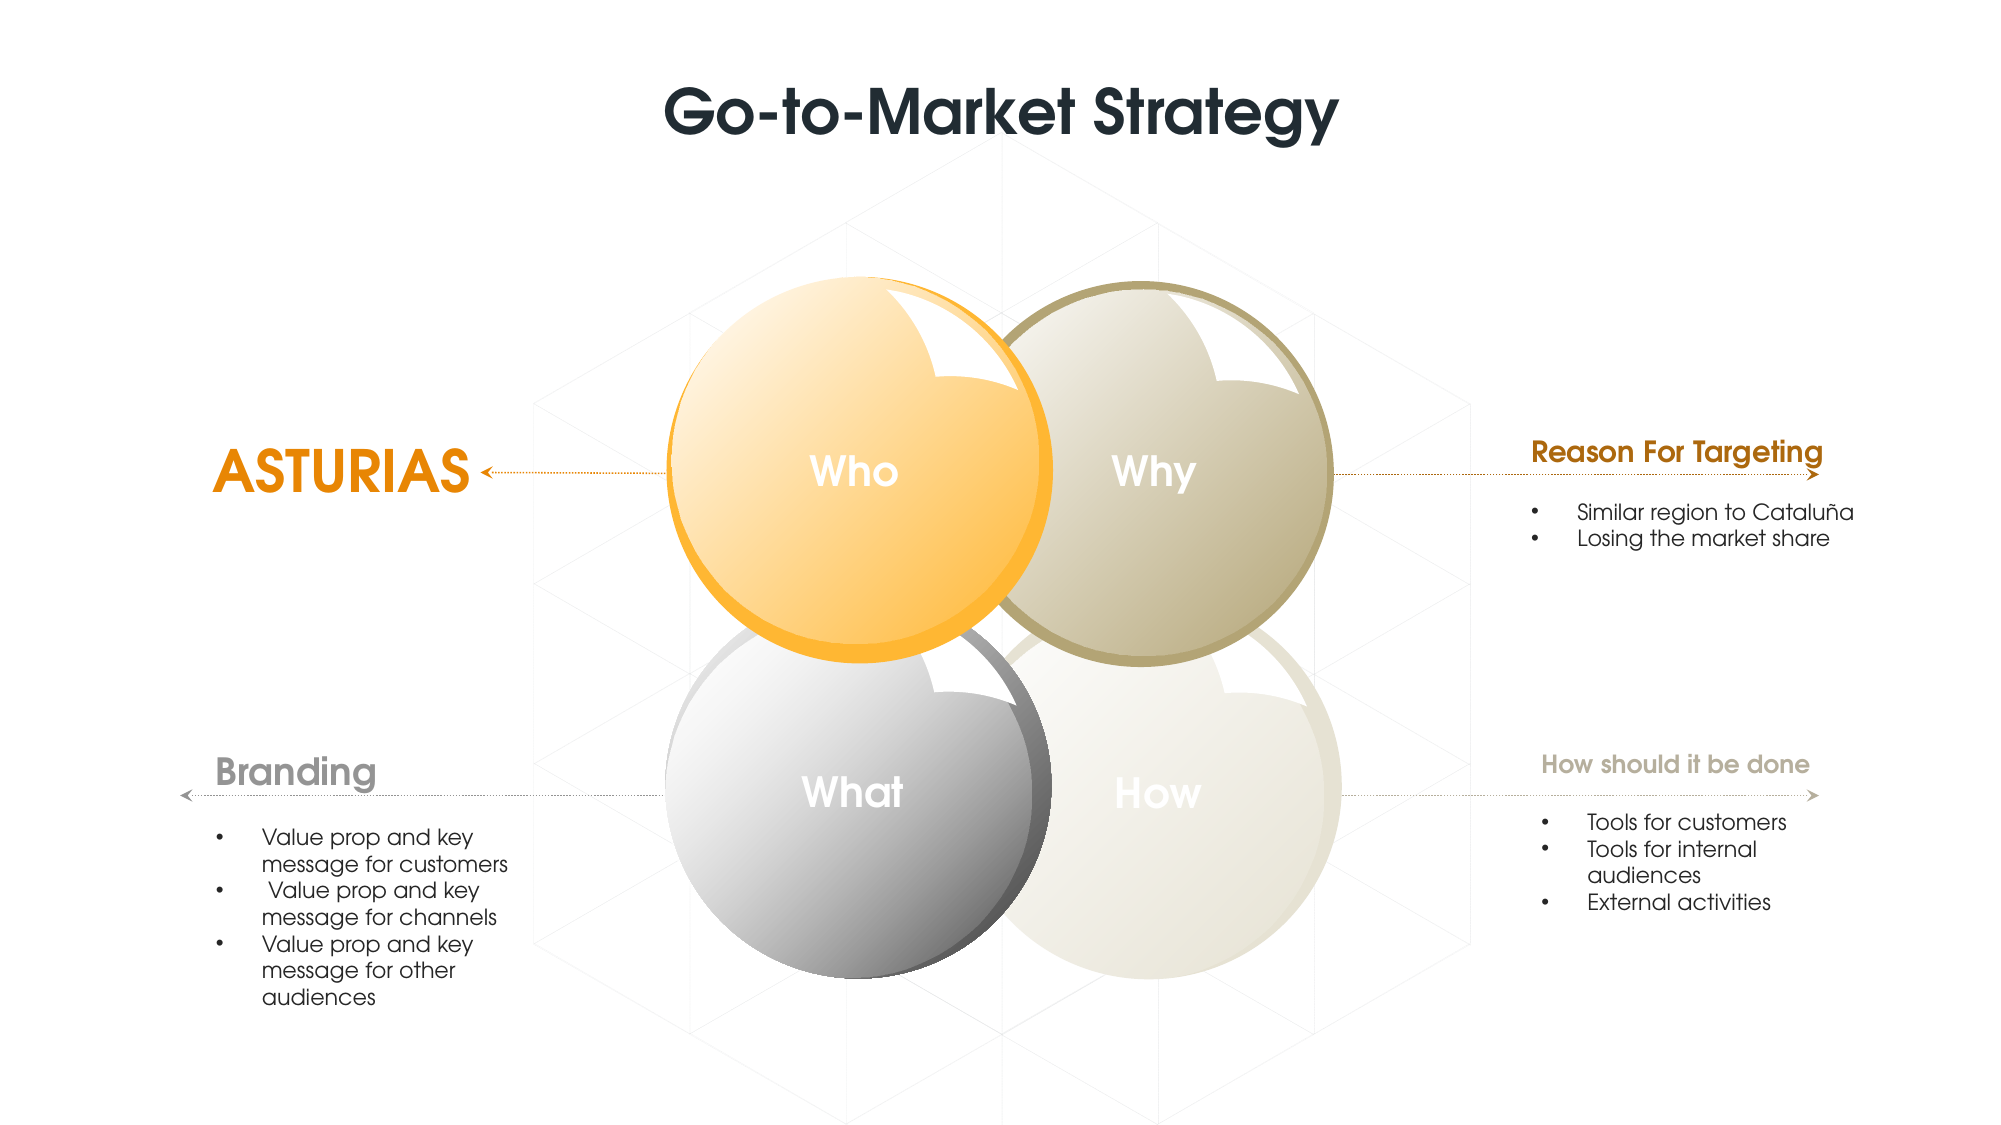

Go-to-Market Strategy

Reason For Targeting

Similar region to Cataluña
Losing the market share
ASTURIAS

Why
Who

Branding

Value prop and key message for customers
 Value prop and key message for channels
Value prop and key message for other audiences

How should it be done

Tools for customers
Tools for internal audiences
External activities

What
How